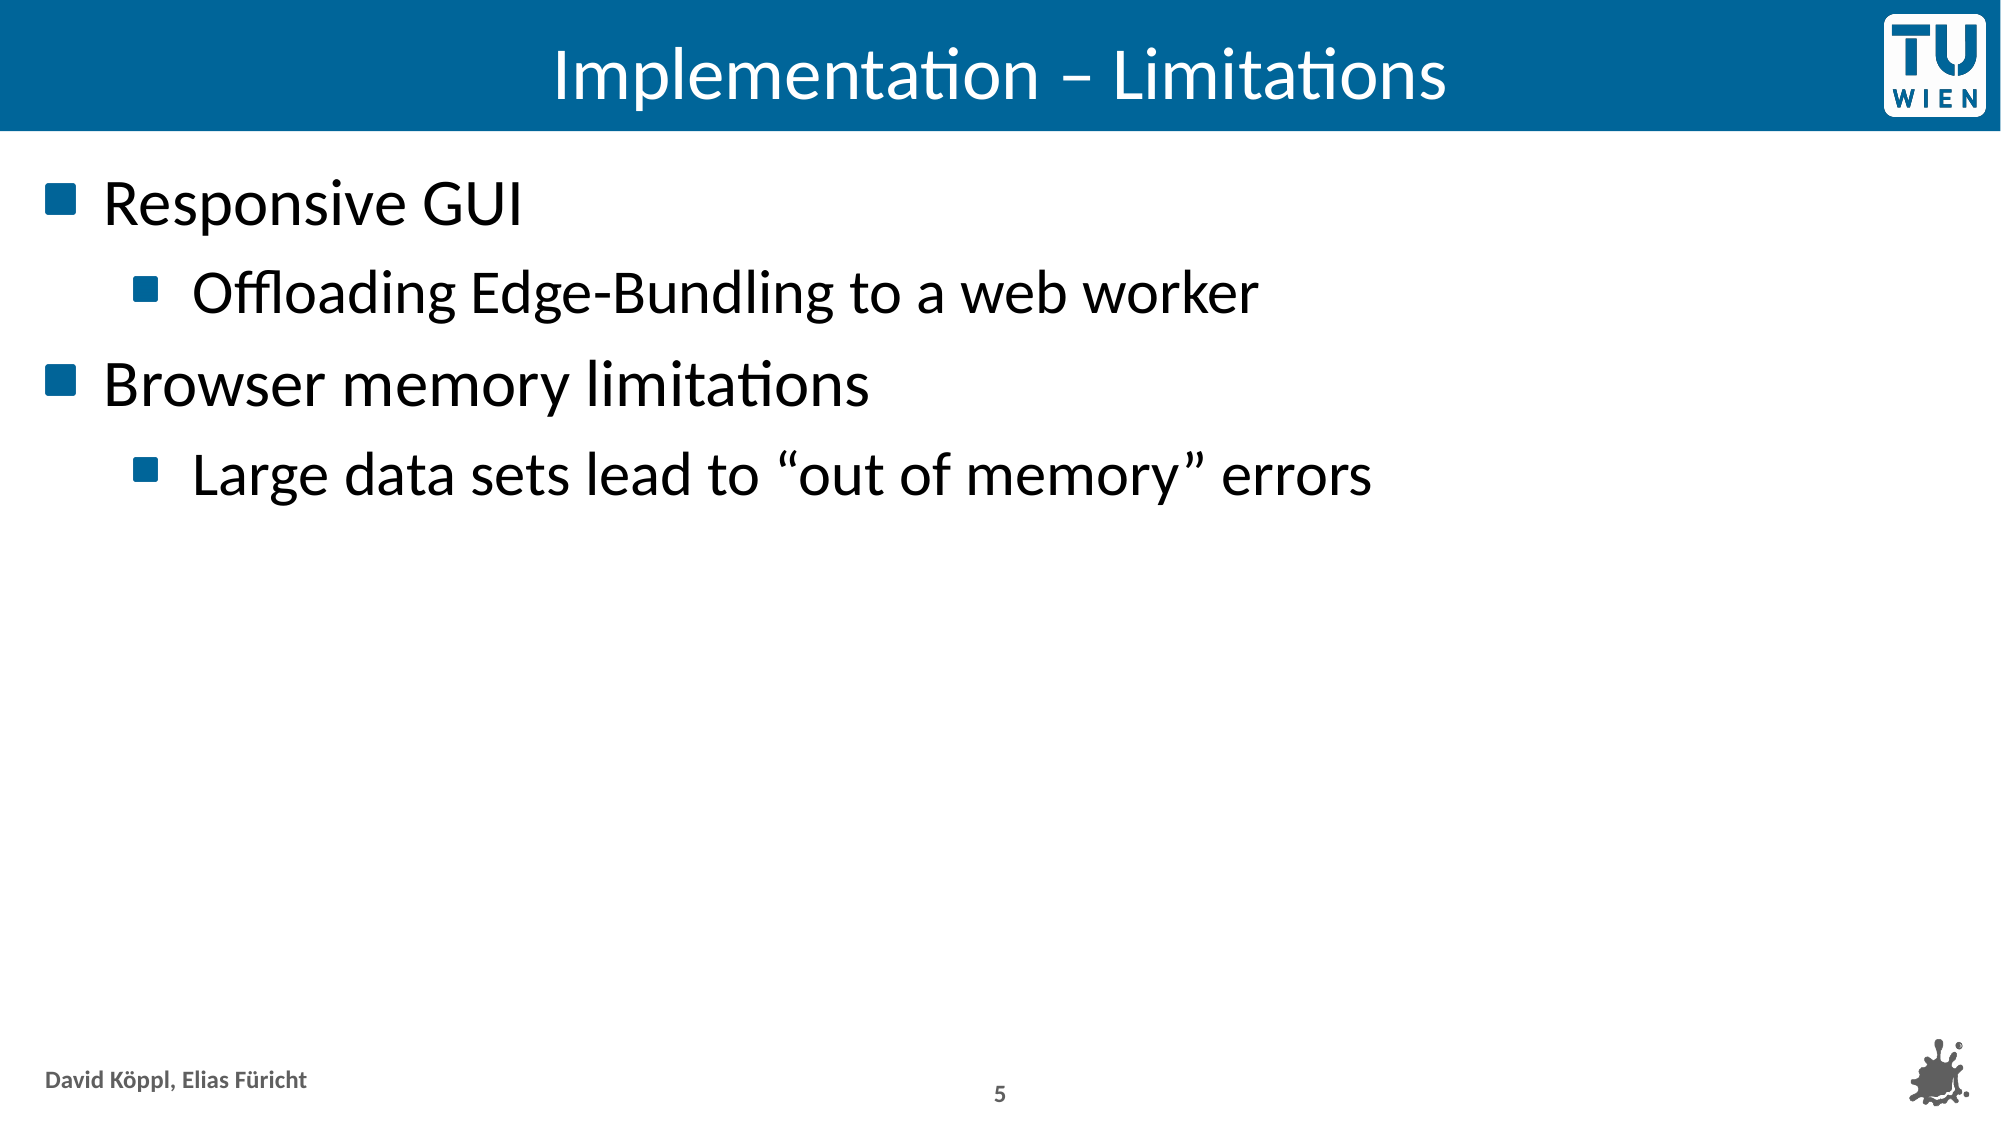

# Implementation – Limitations
Responsive GUI
Offloading Edge-Bundling to a web worker
Browser memory limitations
Large data sets lead to “out of memory” errors
5
David Köppl, Elias Füricht